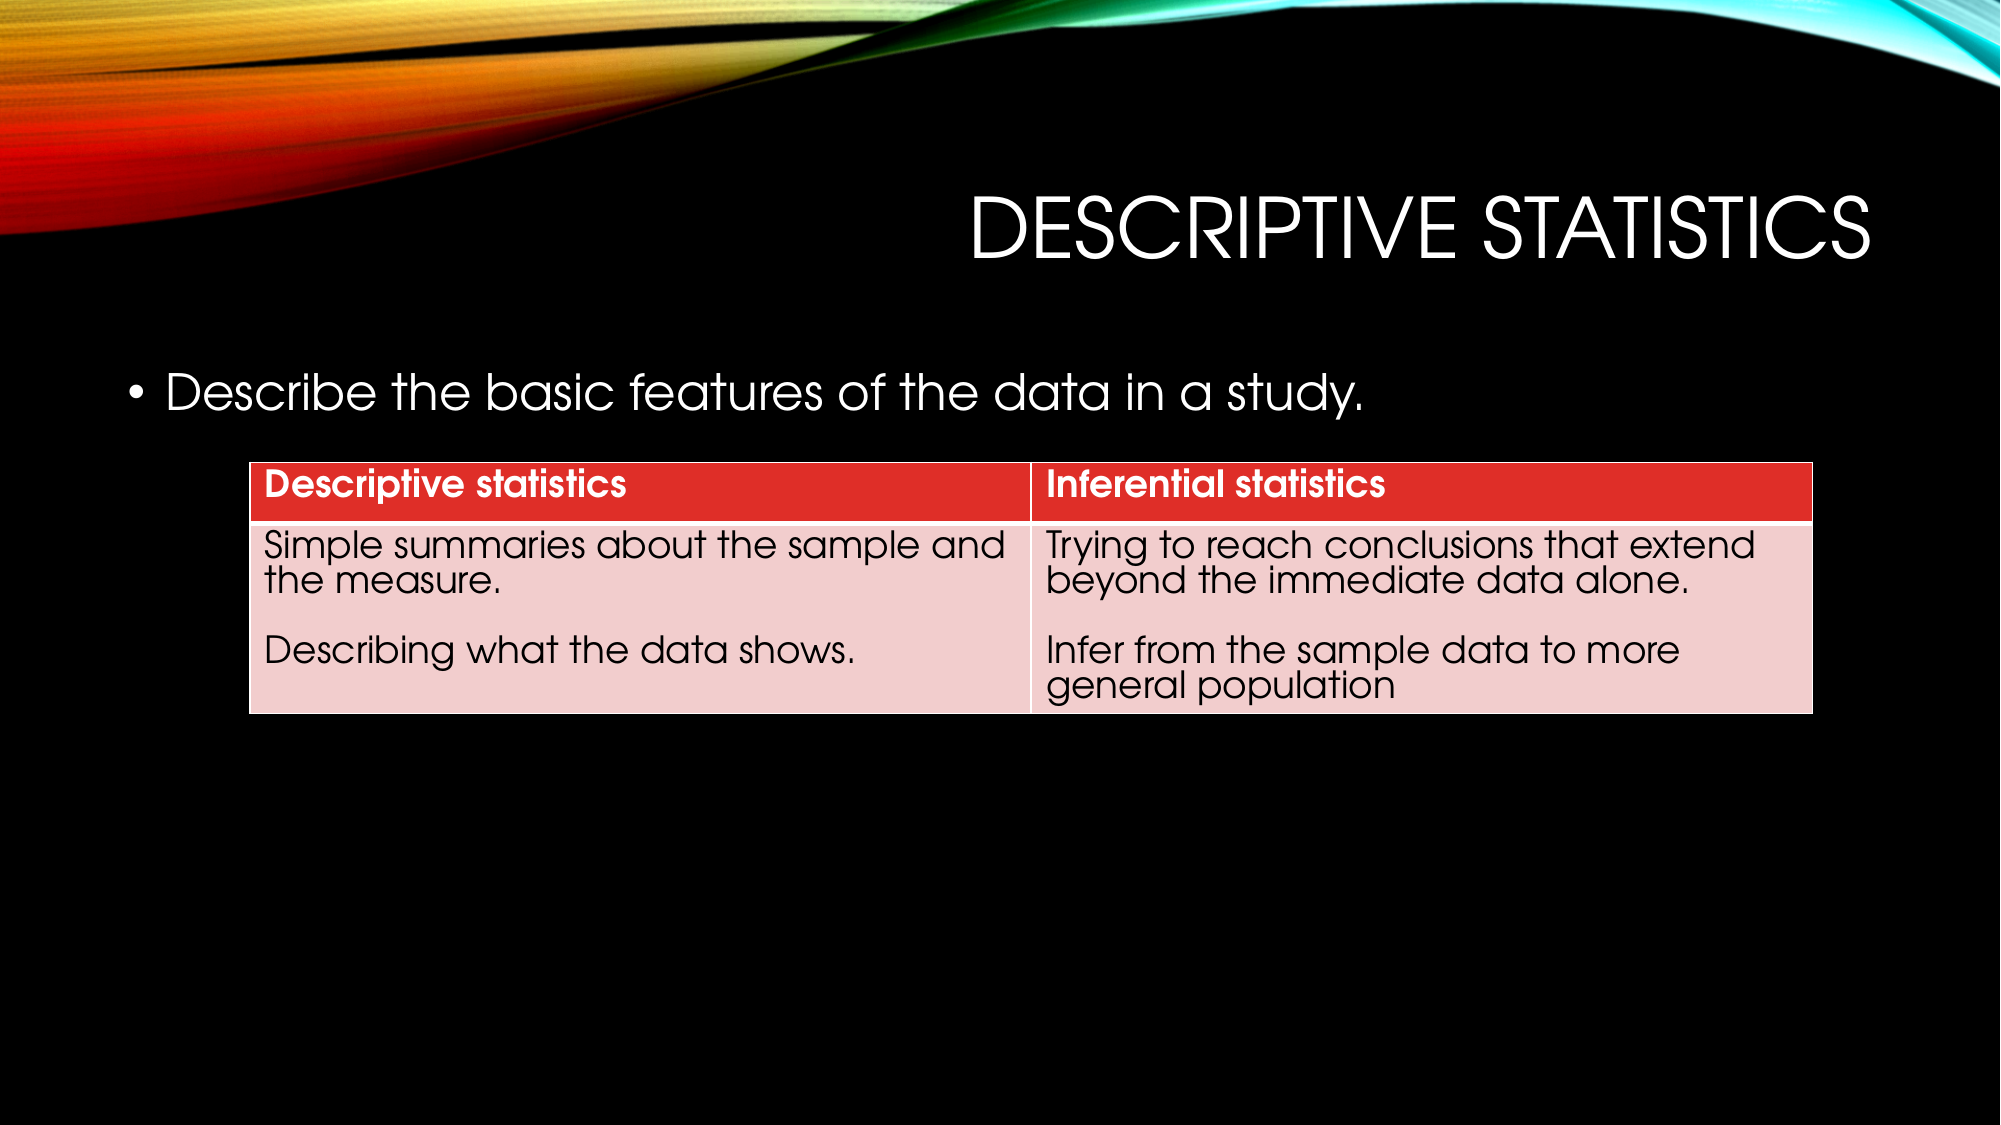

# Descriptive statistics
Describe the basic features of the data in a study.
| Descriptive statistics | Inferential statistics |
| --- | --- |
| Simple summaries about the sample and the measure. Describing what the data shows. | Trying to reach conclusions that extend beyond the immediate data alone. Infer from the sample data to more general population |